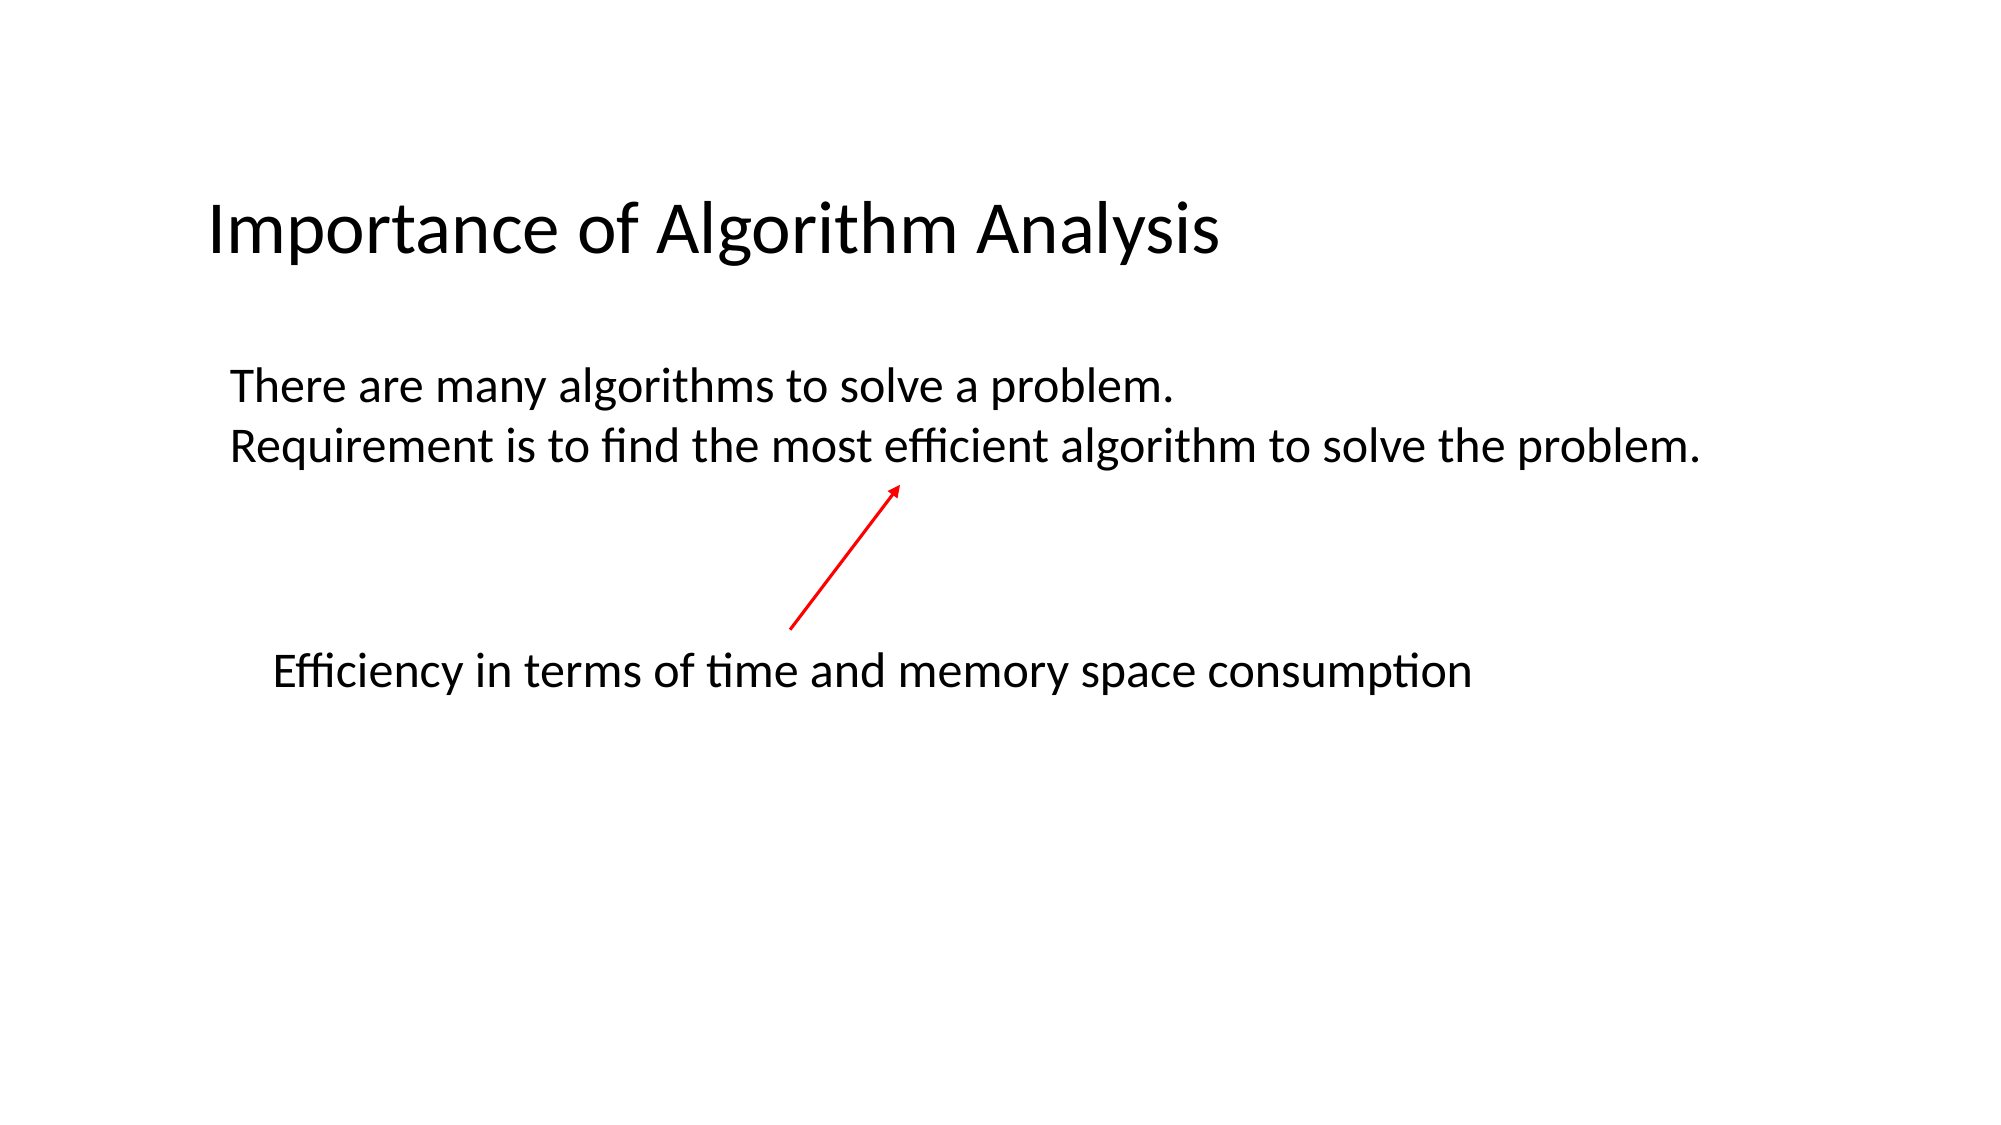

Importance of Algorithm Analysis
There are many algorithms to solve a problem.
Requirement is to find the most efficient algorithm to solve the problem.

Efficiency in terms of time and memory space consumption